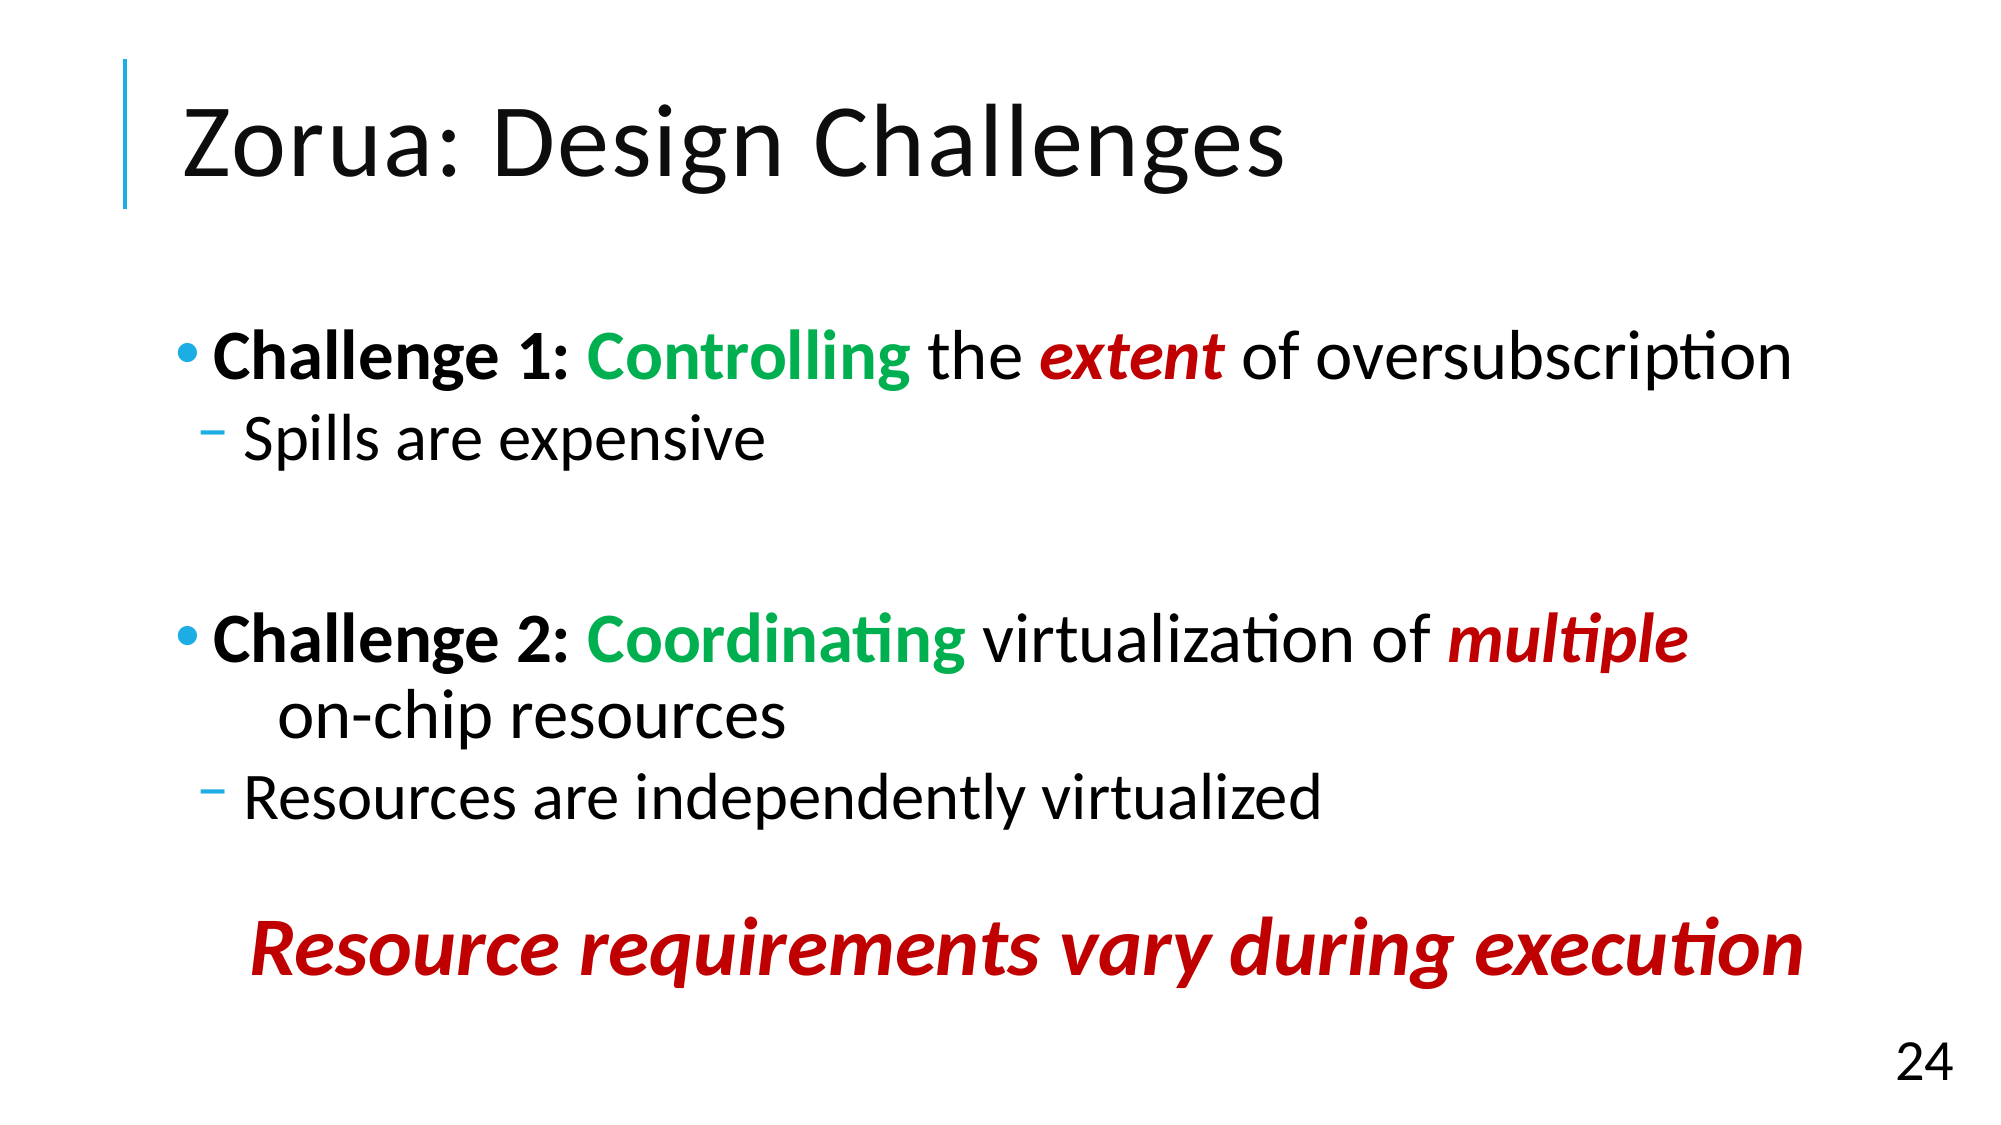

# Zorua: Design Challenges
Challenge 1: Controlling the extent of oversubscription
Spills are expensive

Challenge 2: Coordinating virtualization of multiple            on-chip resources
Resources are independently virtualized

Resource requirements vary during execution
24